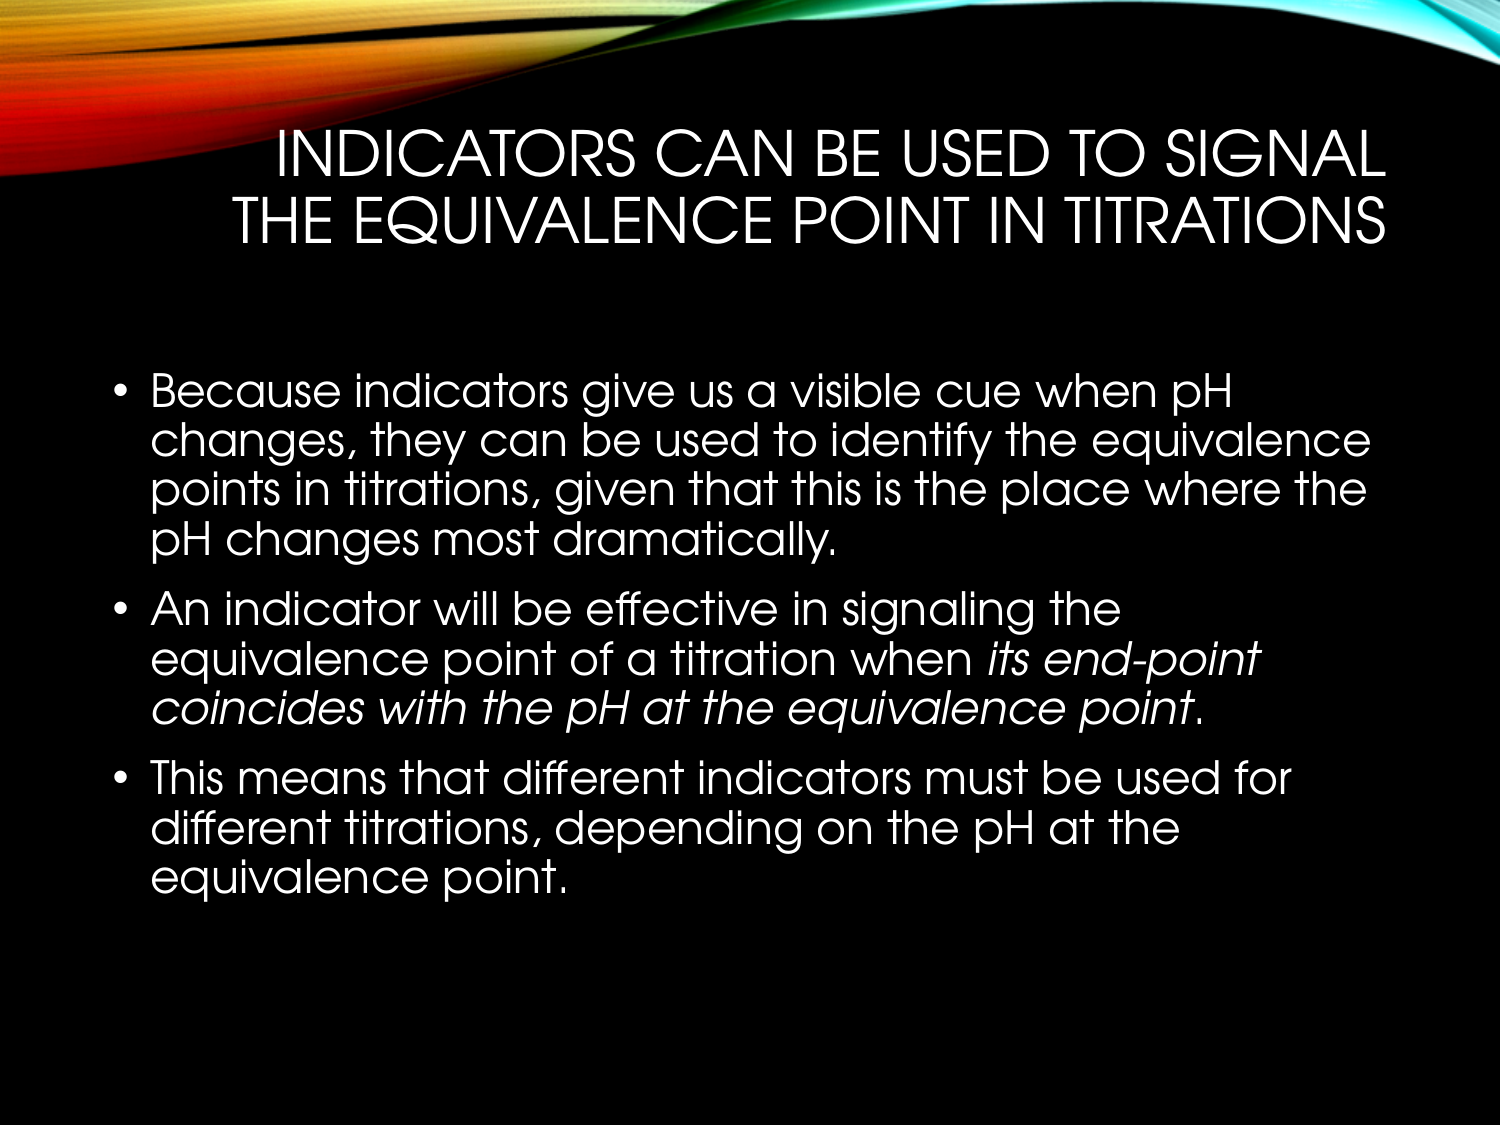

# Indicators can be used to signal the equivalence point in titrations
Because indicators give us a visible cue when pH changes, they can be used to identify the equivalence points in titrations, given that this is the place where the pH changes most dramatically.
An indicator will be effective in signaling the equivalence point of a titration when its end-point coincides with the pH at the equivalence point.
This means that different indicators must be used for different titrations, depending on the pH at the equivalence point.